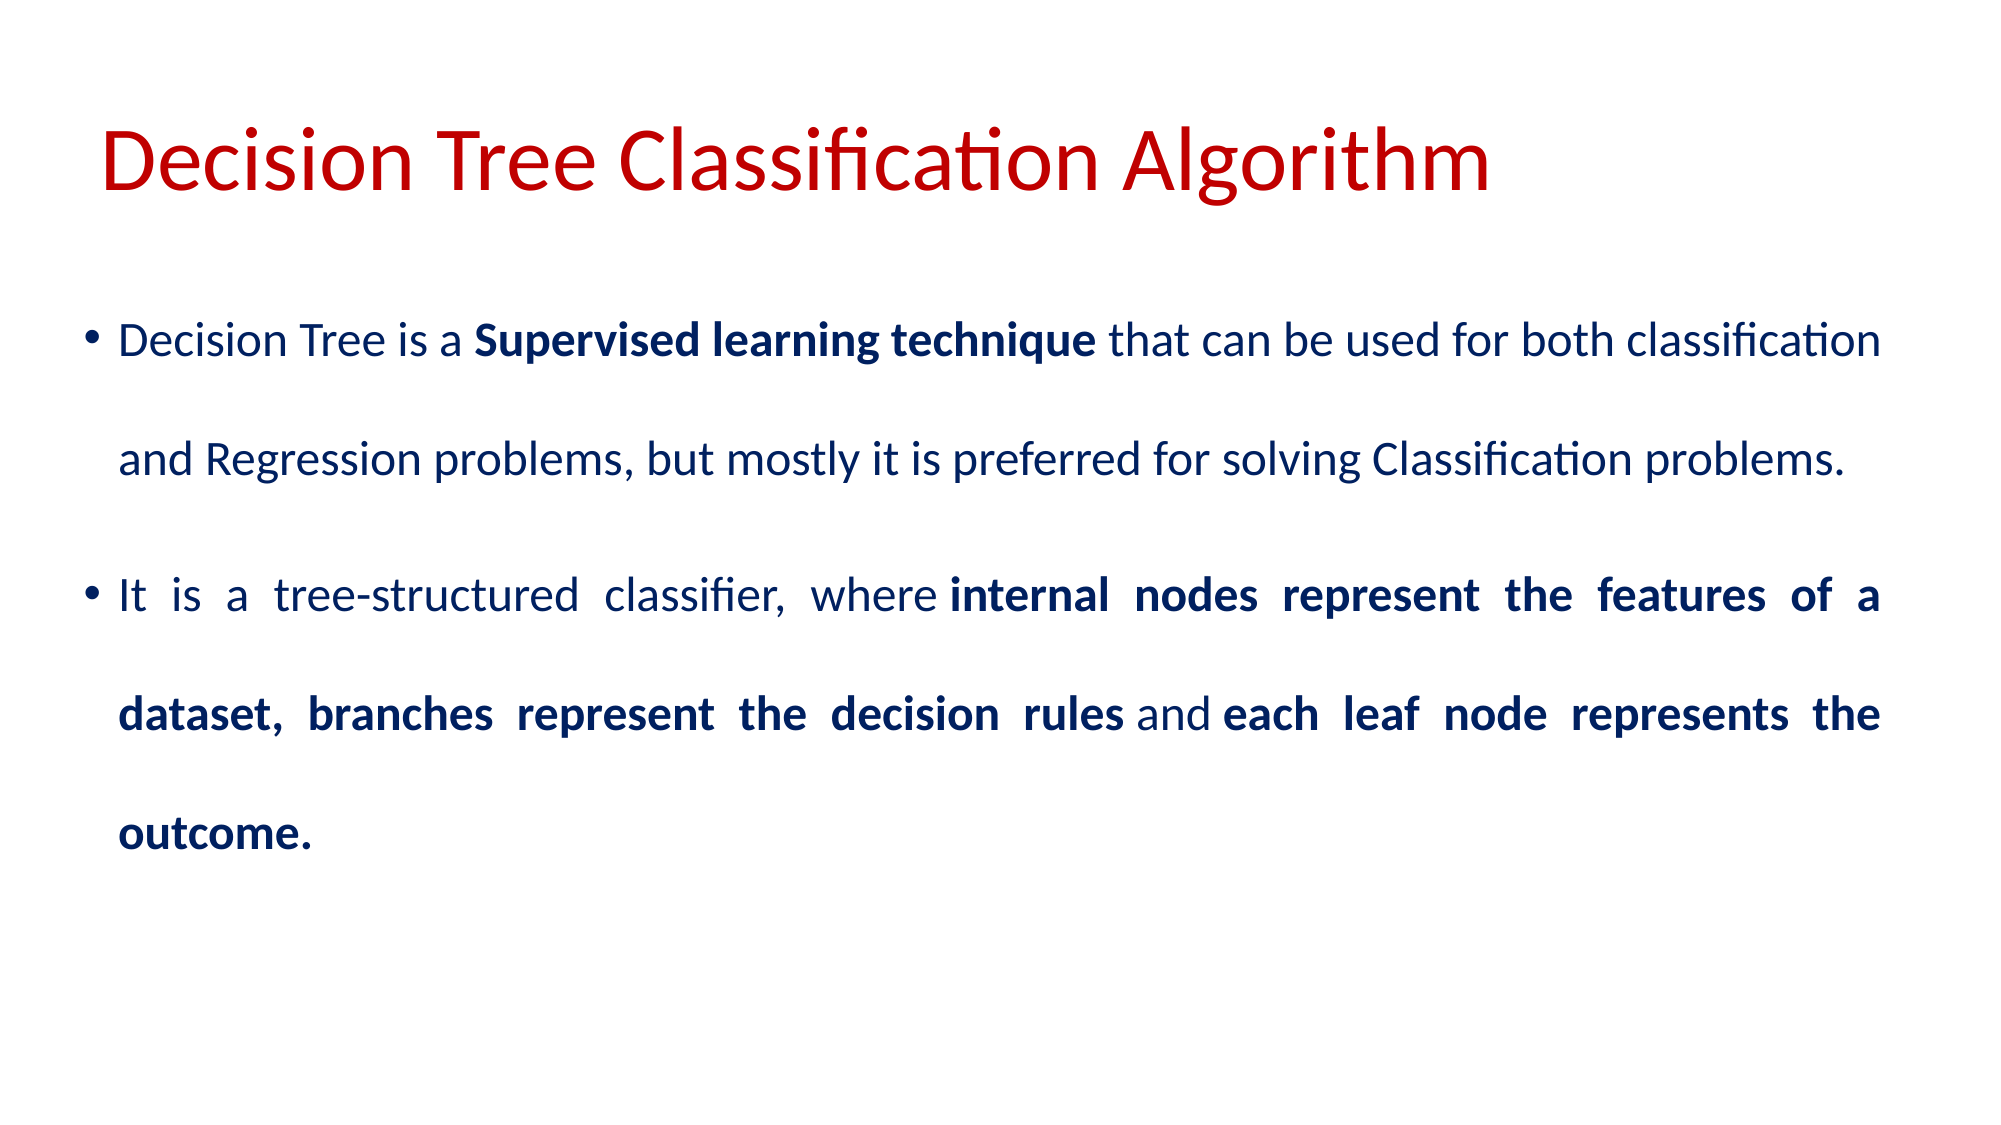

# Decision Tree Classification Algorithm
Decision Tree is a Supervised learning technique that can be used for both classification and Regression problems, but mostly it is preferred for solving Classification problems.
It is a tree-structured classifier, where internal nodes represent the features of a dataset, branches represent the decision rules and each leaf node represents the outcome.